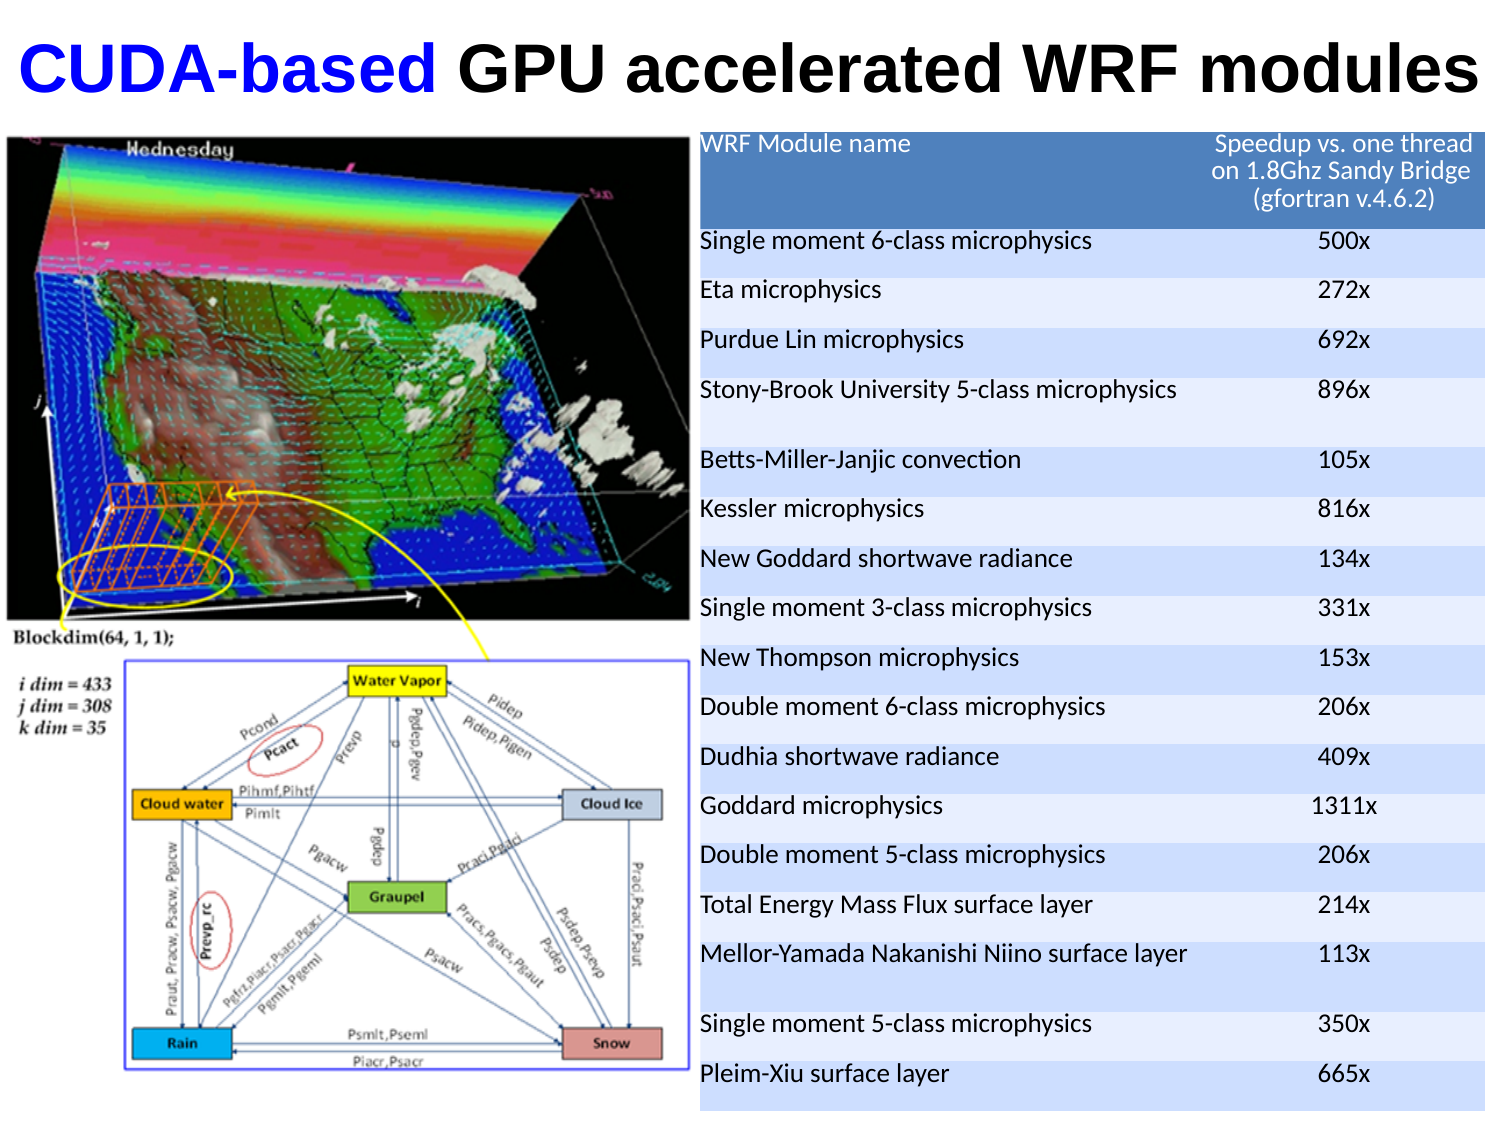

CUDA-based GPU accelerated WRF modules

| WRF Module name | Speedup vs. one thread on 1.8Ghz Sandy Bridge (gfortran v.4.6.2) |
| --- | --- |
| Single moment 6-class microphysics | 500x |
| Eta microphysics | 272x |
| Purdue Lin microphysics | 692x |
| Stony-Brook University 5-class microphysics | 896x |
| Betts-Miller-Janjic convection | 105x |
| Kessler microphysics | 816x |
| New Goddard shortwave radiance | 134x |
| Single moment 3-class microphysics | 331x |
| New Thompson microphysics | 153x |
| Double moment 6-class microphysics | 206x |
| Dudhia shortwave radiance | 409x |
| Goddard microphysics | 1311x |
| Double moment 5-class microphysics | 206x |
| Total Energy Mass Flux surface layer | 214x |
| Mellor-Yamada Nakanishi Niino surface layer | 113x |
| Single moment 5-class microphysics | 350x |
| Pleim-Xiu surface layer | 665x |

25